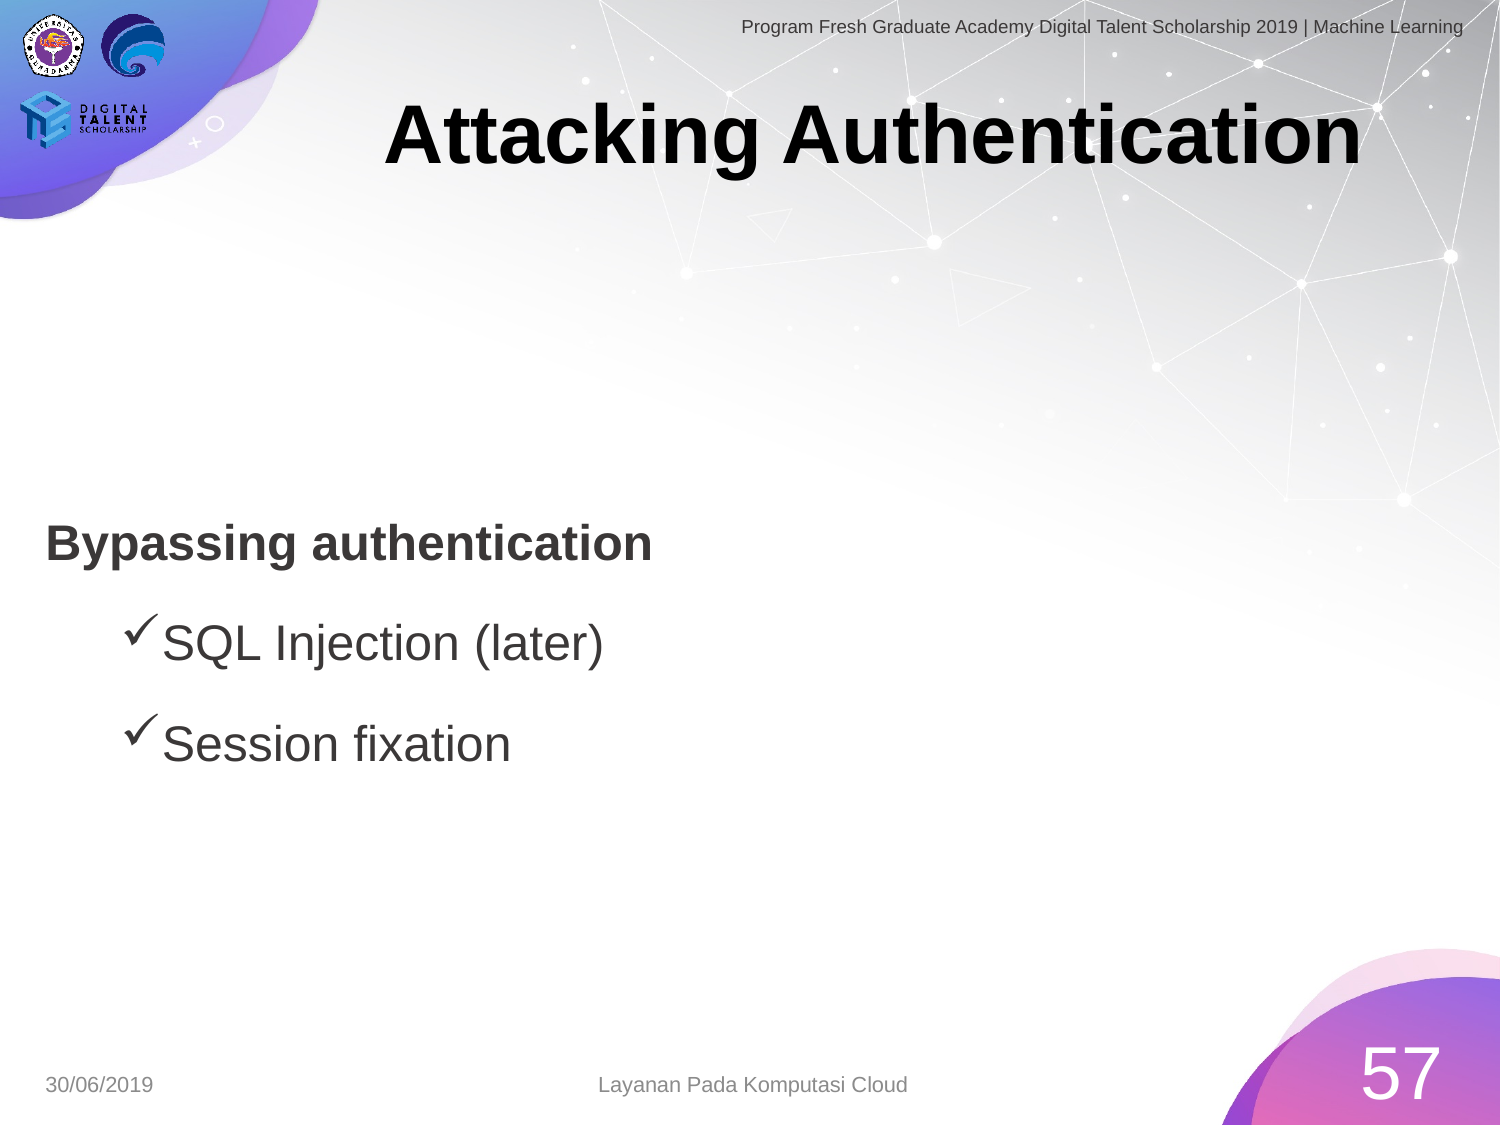

# Attacking Authentication
Bypassing authentication
SQL Injection (later)
Session fixation
57
Layanan Pada Komputasi Cloud
30/06/2019